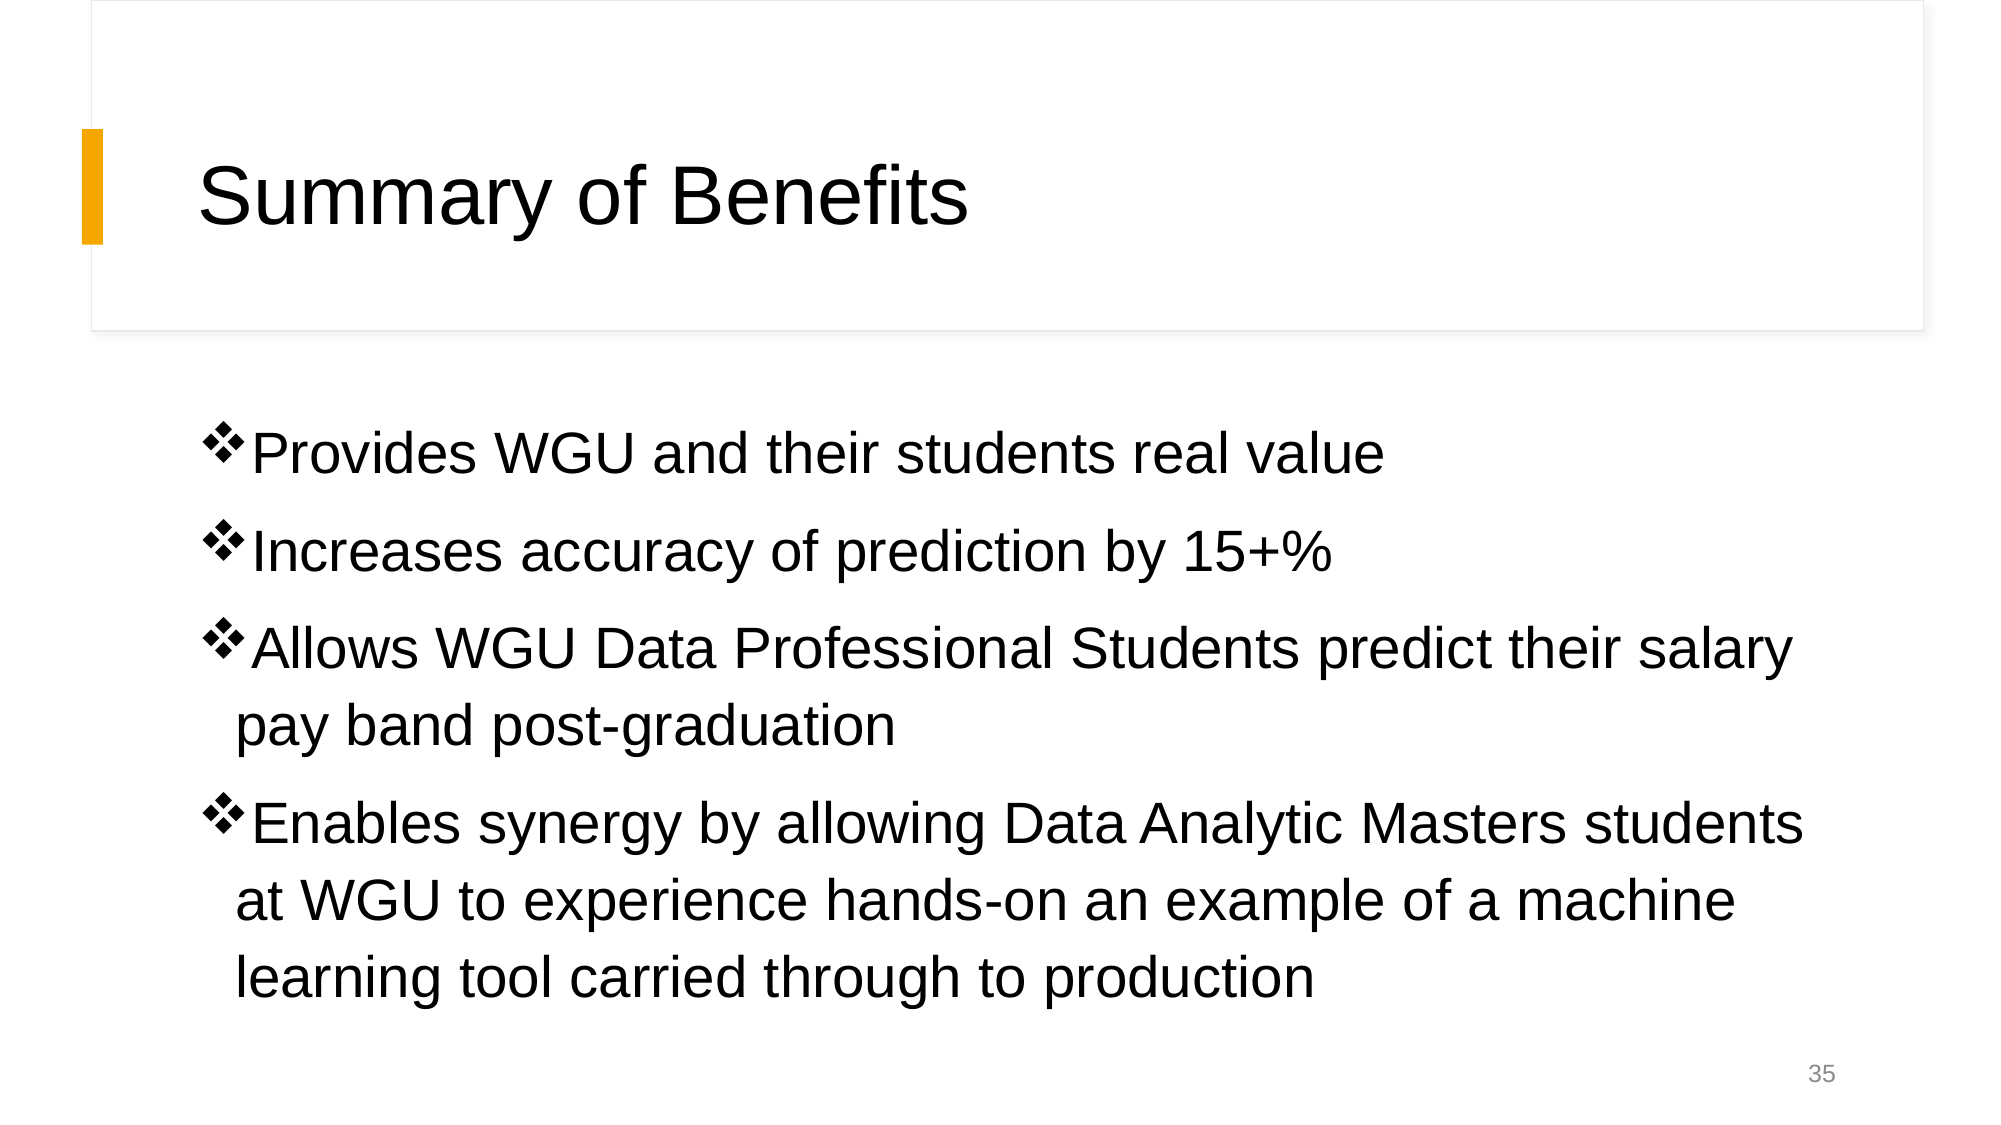

# Summary of Benefits
Provides WGU and their students real value
Increases accuracy of prediction by 15+%
Allows WGU Data Professional Students predict their salary pay band post-graduation
Enables synergy by allowing Data Analytic Masters students at WGU to experience hands-on an example of a machine learning tool carried through to production
35